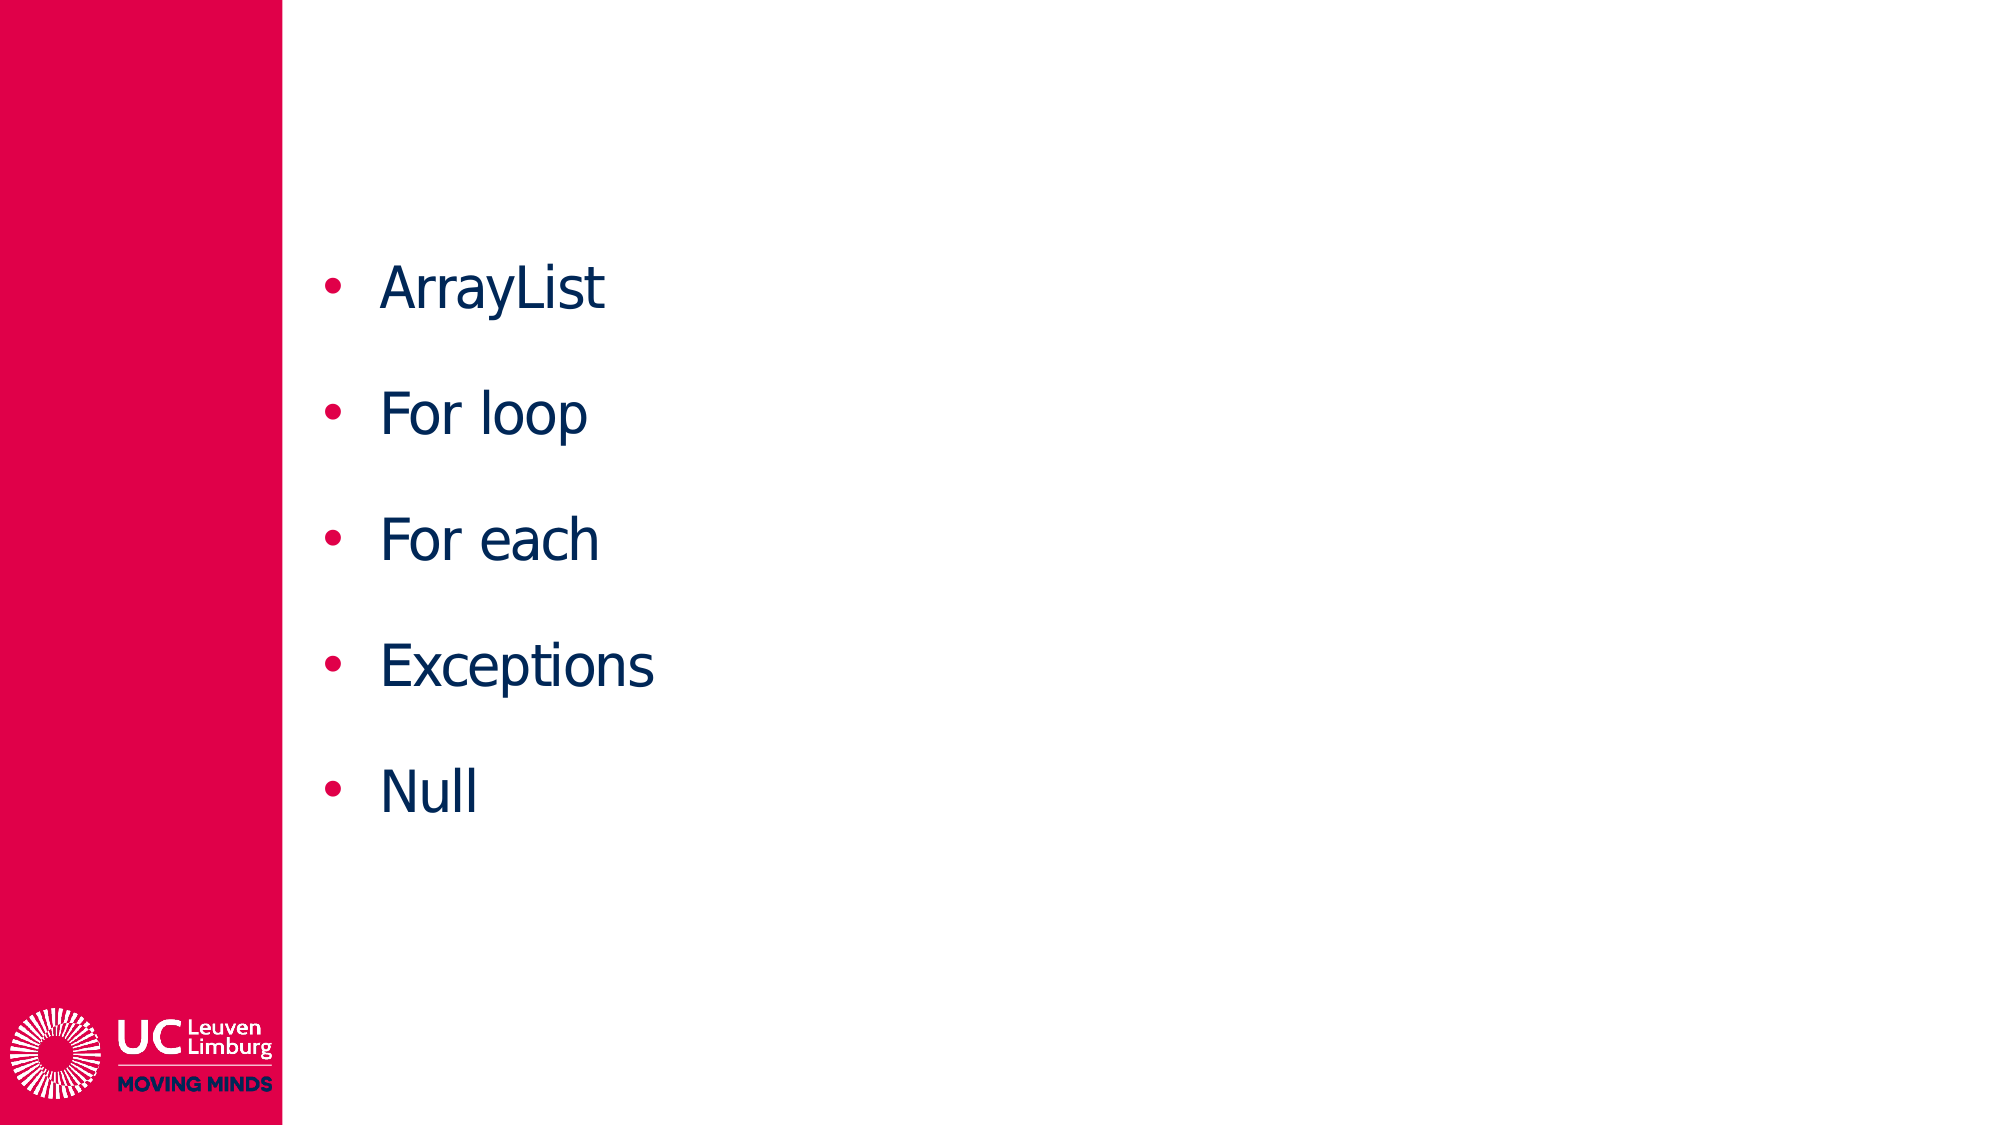

ArrayList
For loop
For each
Exceptions
Null